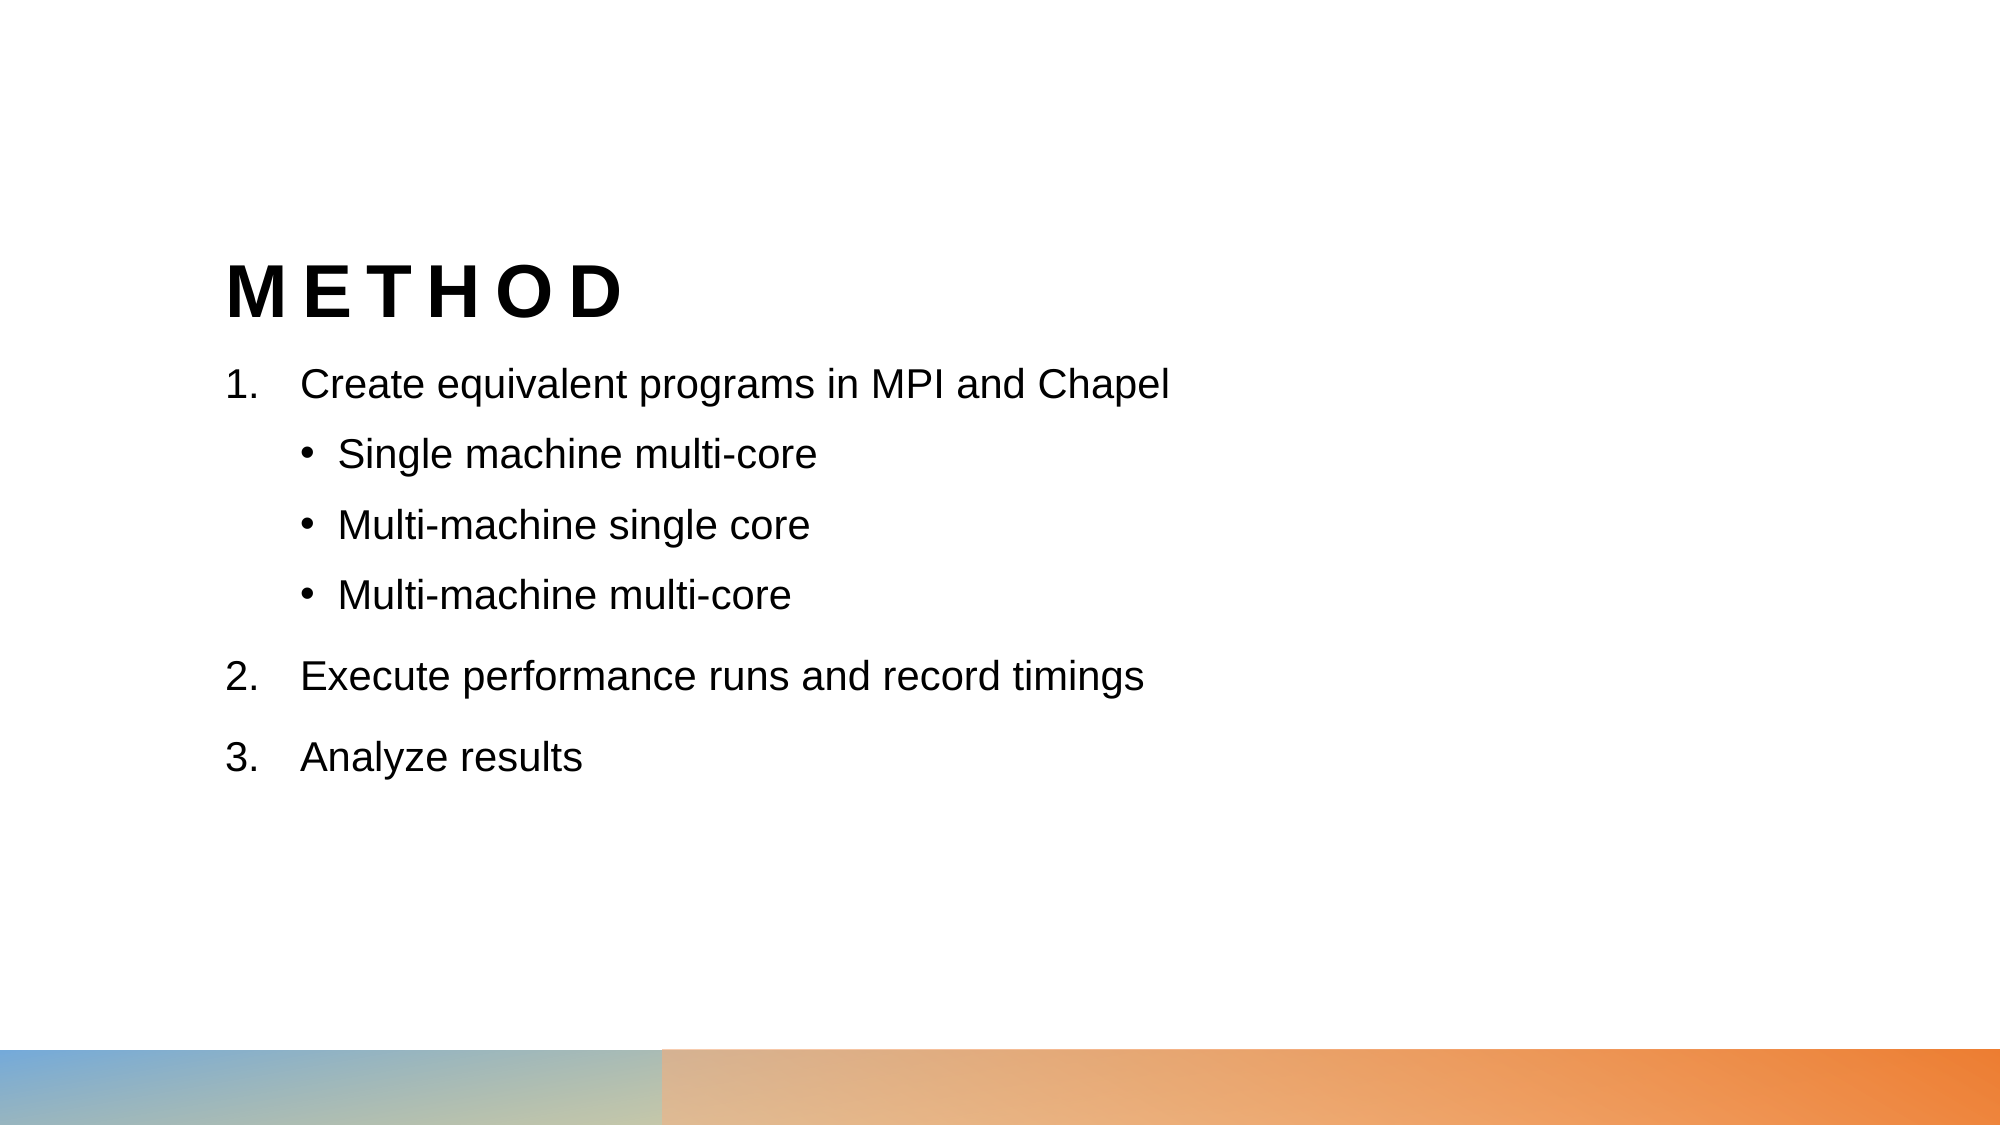

# Method
Create equivalent programs in MPI and Chapel
Single machine multi-core
Multi-machine single core
Multi-machine multi-core
Execute performance runs and record timings
Analyze results